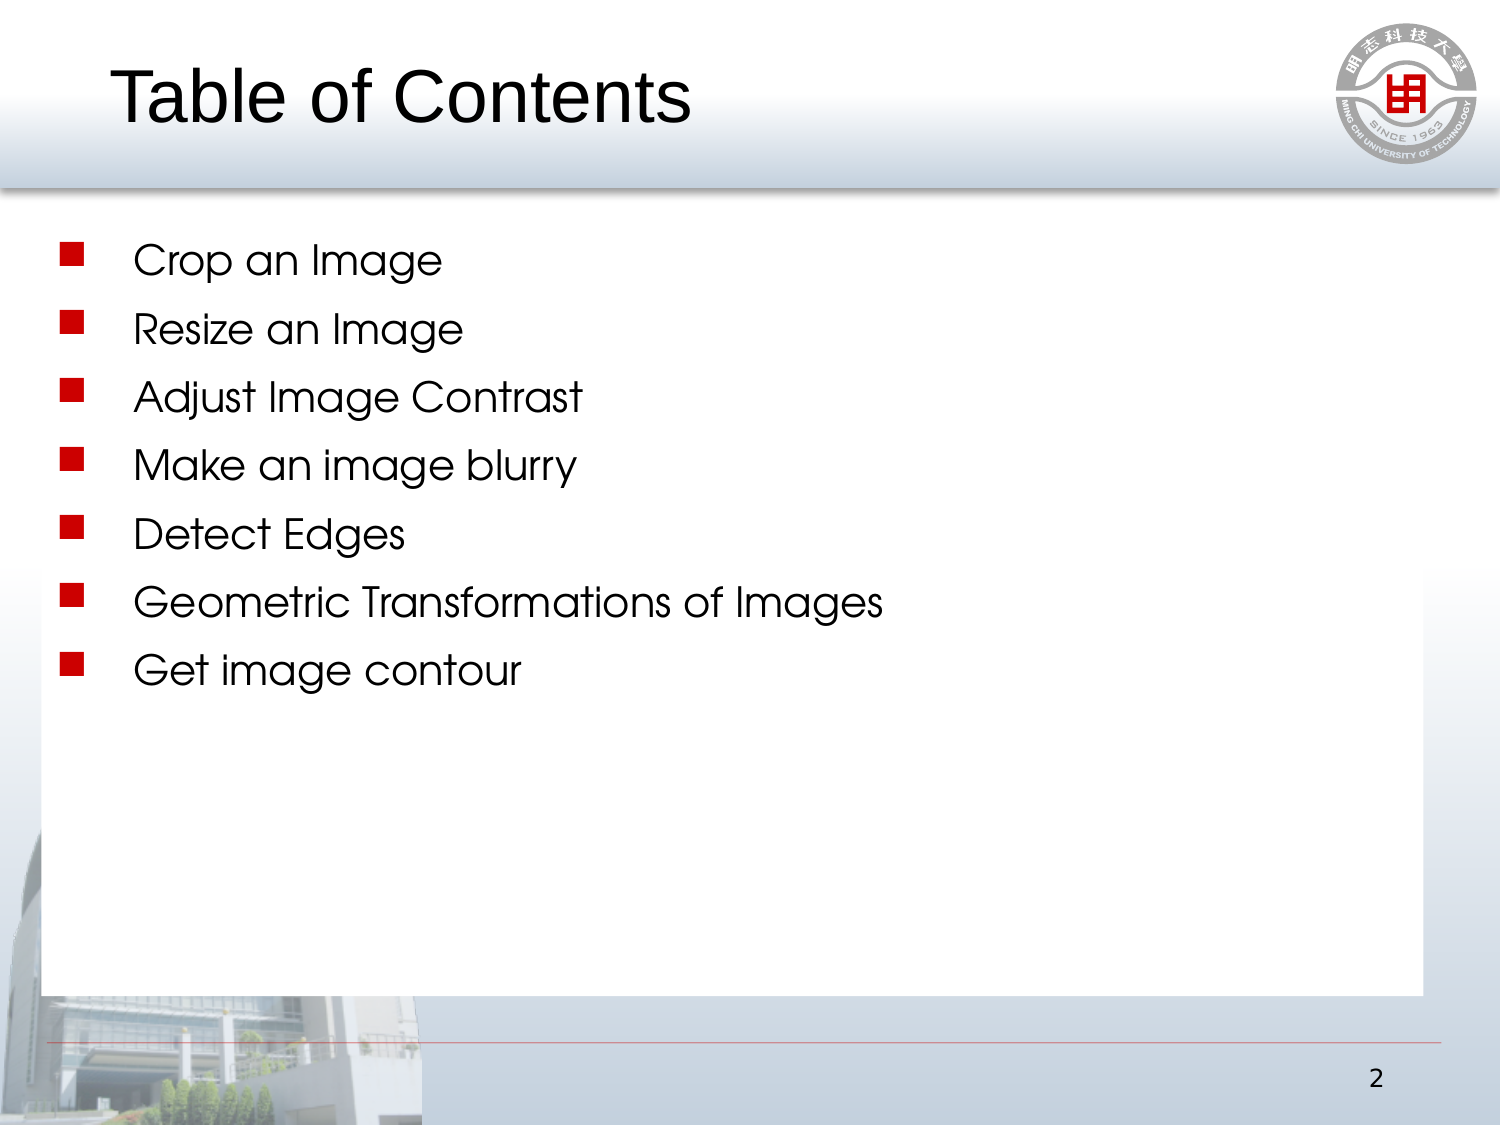

# Table of Contents
Crop an Image
Resize an Image
Adjust Image Contrast
Make an image blurry
Detect Edges
Geometric Transformations of Images
Get image contour

2